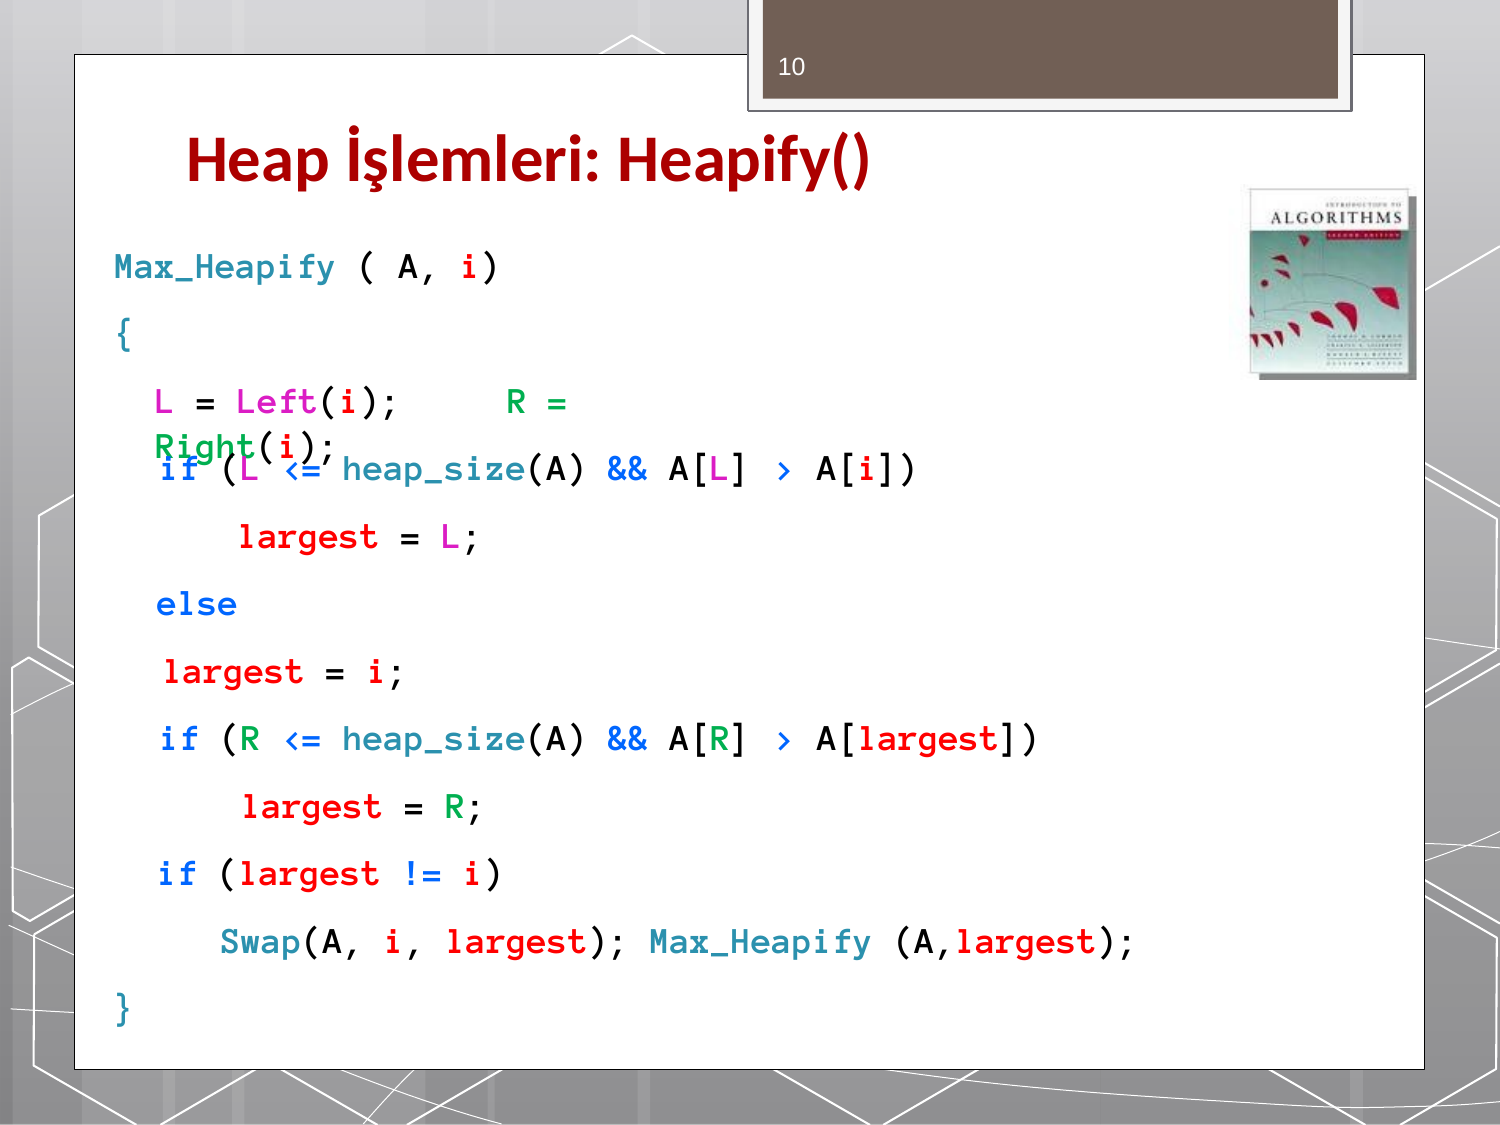

10
# Heap İşlemleri: Heapify()

Max_Heapify ( A, i)
{
L = Left(i);	R = Right(i);
if (L <= heap_size(A) && A[L]  largest = L;
else
largest = i;
if (R <= heap_size(A) && A[R]  largest = R;
if (largest != i)
> A[i])
> A[largest])
Swap(A, i, largest); Max_Heapify (A,largest);
}